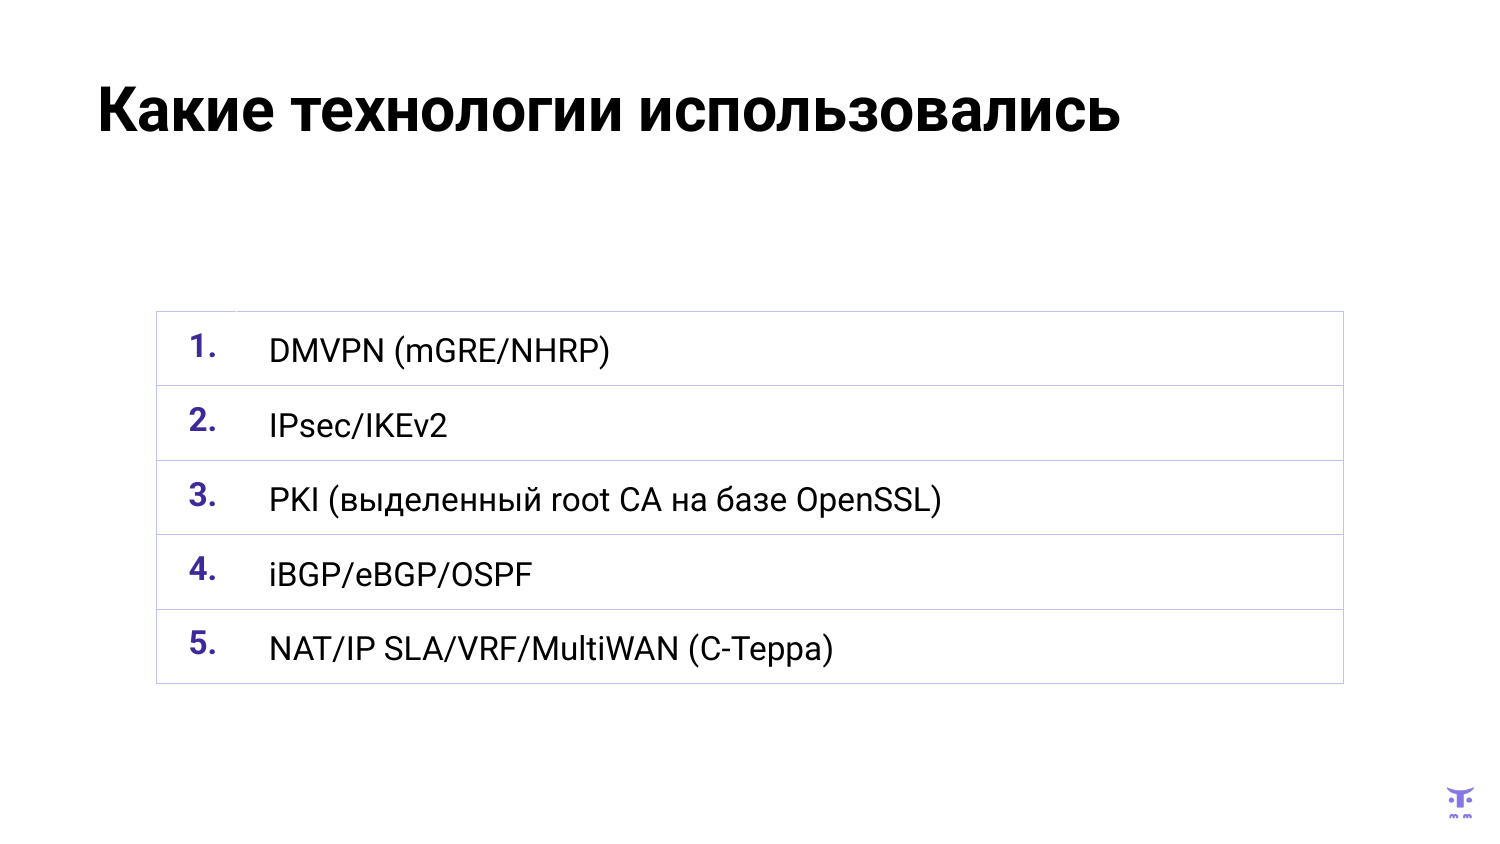

# Какие технологии использовались
| 1. | DMVPN (mGRE/NHRP) |
| --- | --- |
| 2. | IPsec/IKEv2 |
| 3. | PKI (выделенный root CA на базе OpenSSL) |
| 4. | iBGP/eBGP/OSPF |
| 5. | NAT/IP SLA/VRF/MultiWAN (С-Терра) |